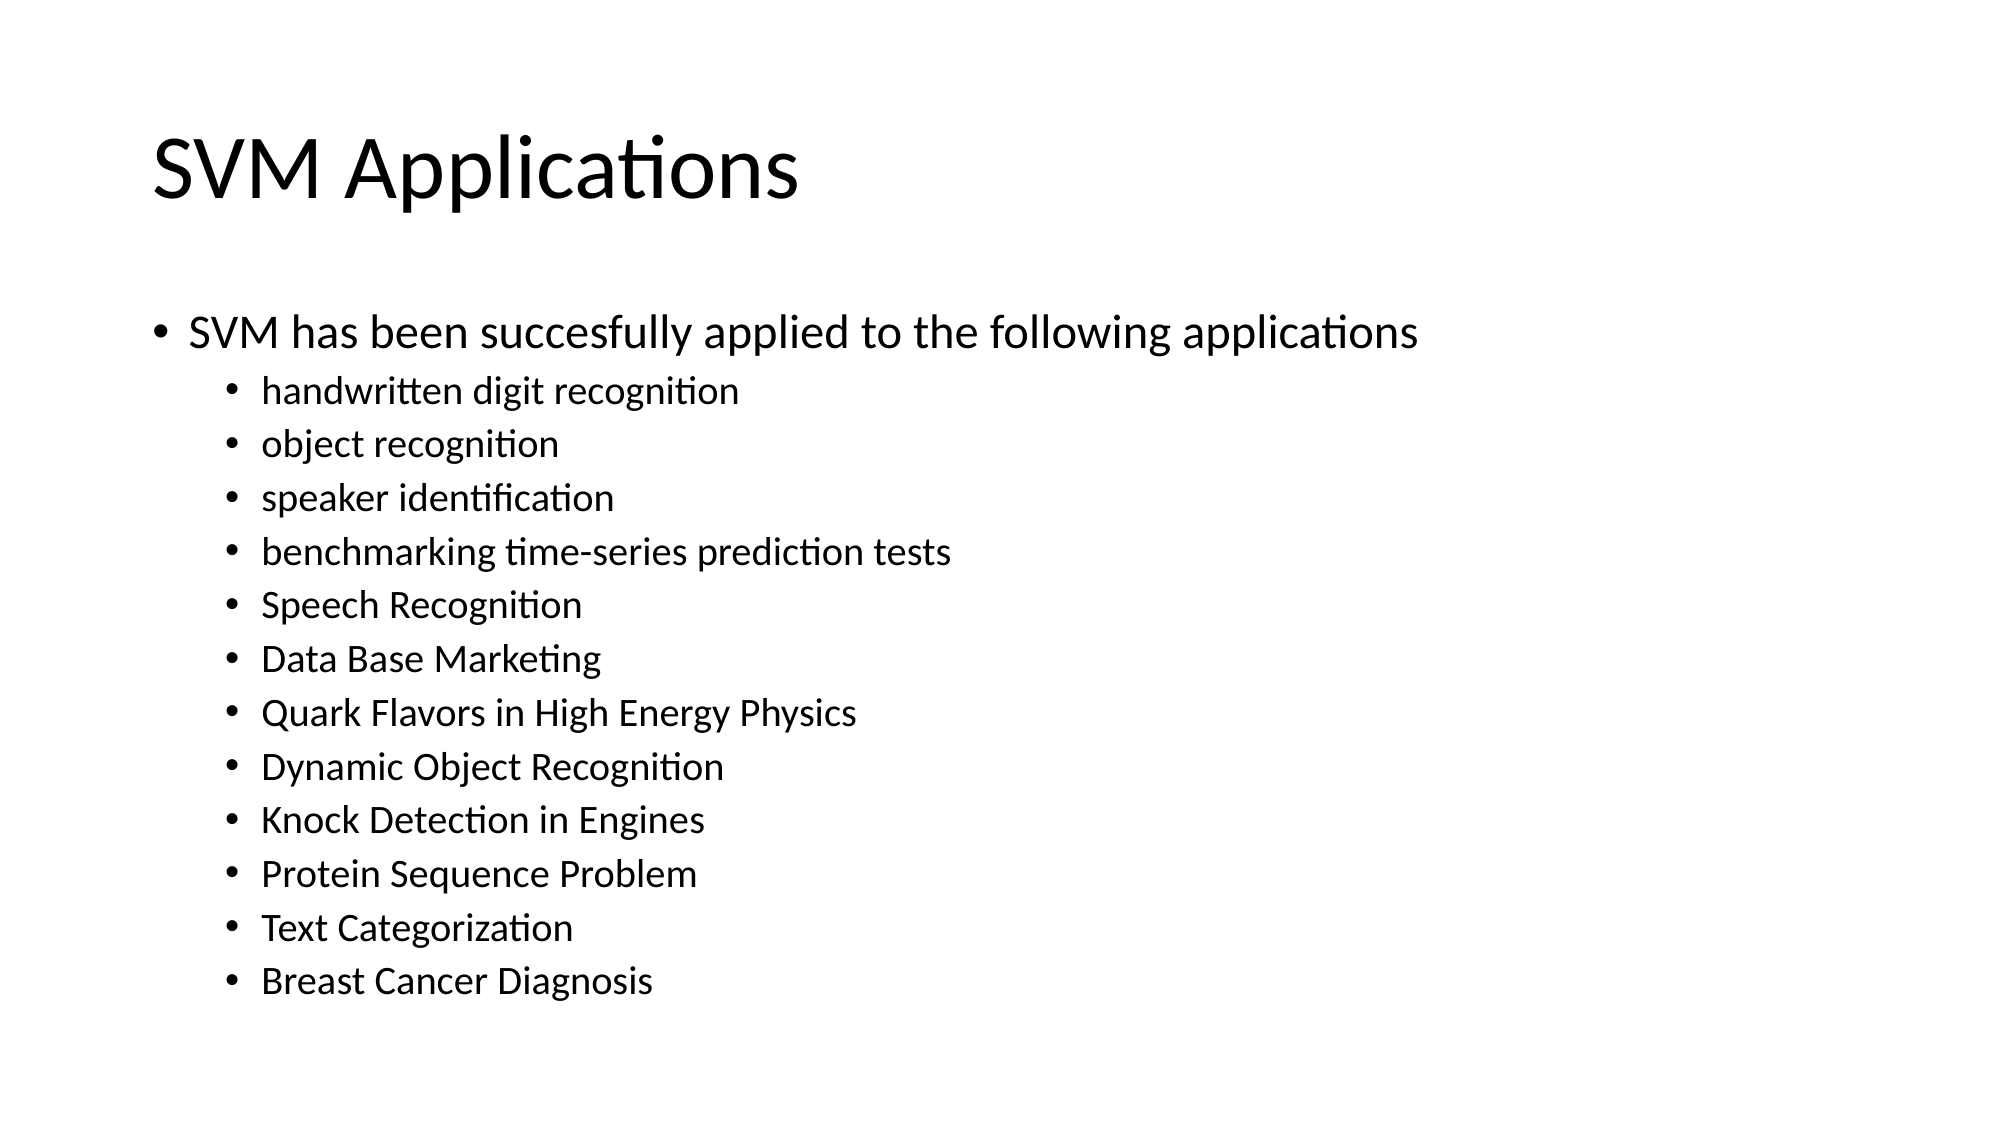

# SVM Applications
SVM has been succesfully applied to the following applications
handwritten digit recognition
object recognition
speaker identification
benchmarking time-series prediction tests
Speech Recognition
Data Base Marketing
Quark Flavors in High Energy Physics
Dynamic Object Recognition
Knock Detection in Engines
Protein Sequence Problem
Text Categorization
Breast Cancer Diagnosis